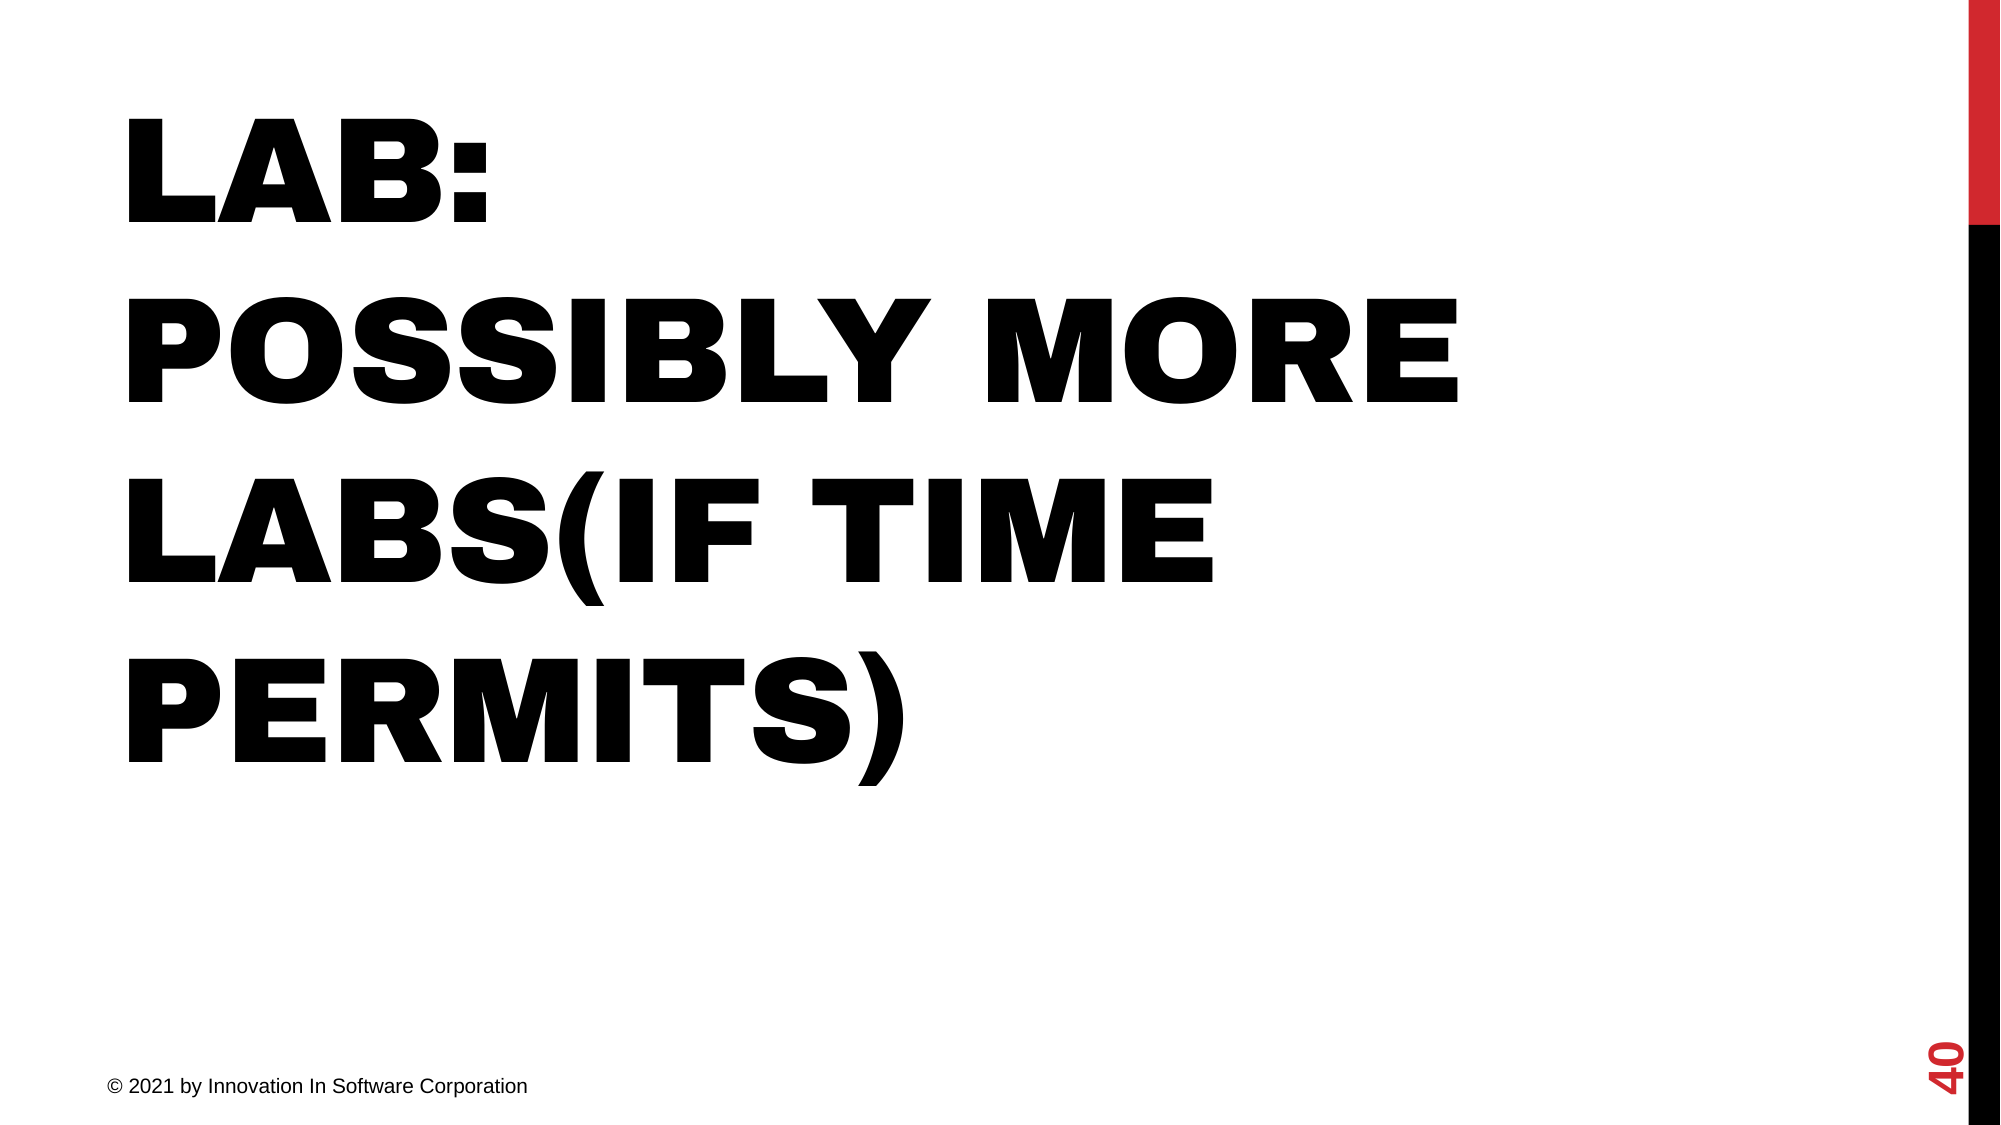

Lab:
possibly more labs(if time permits)
40
© 2021 by Innovation In Software Corporation